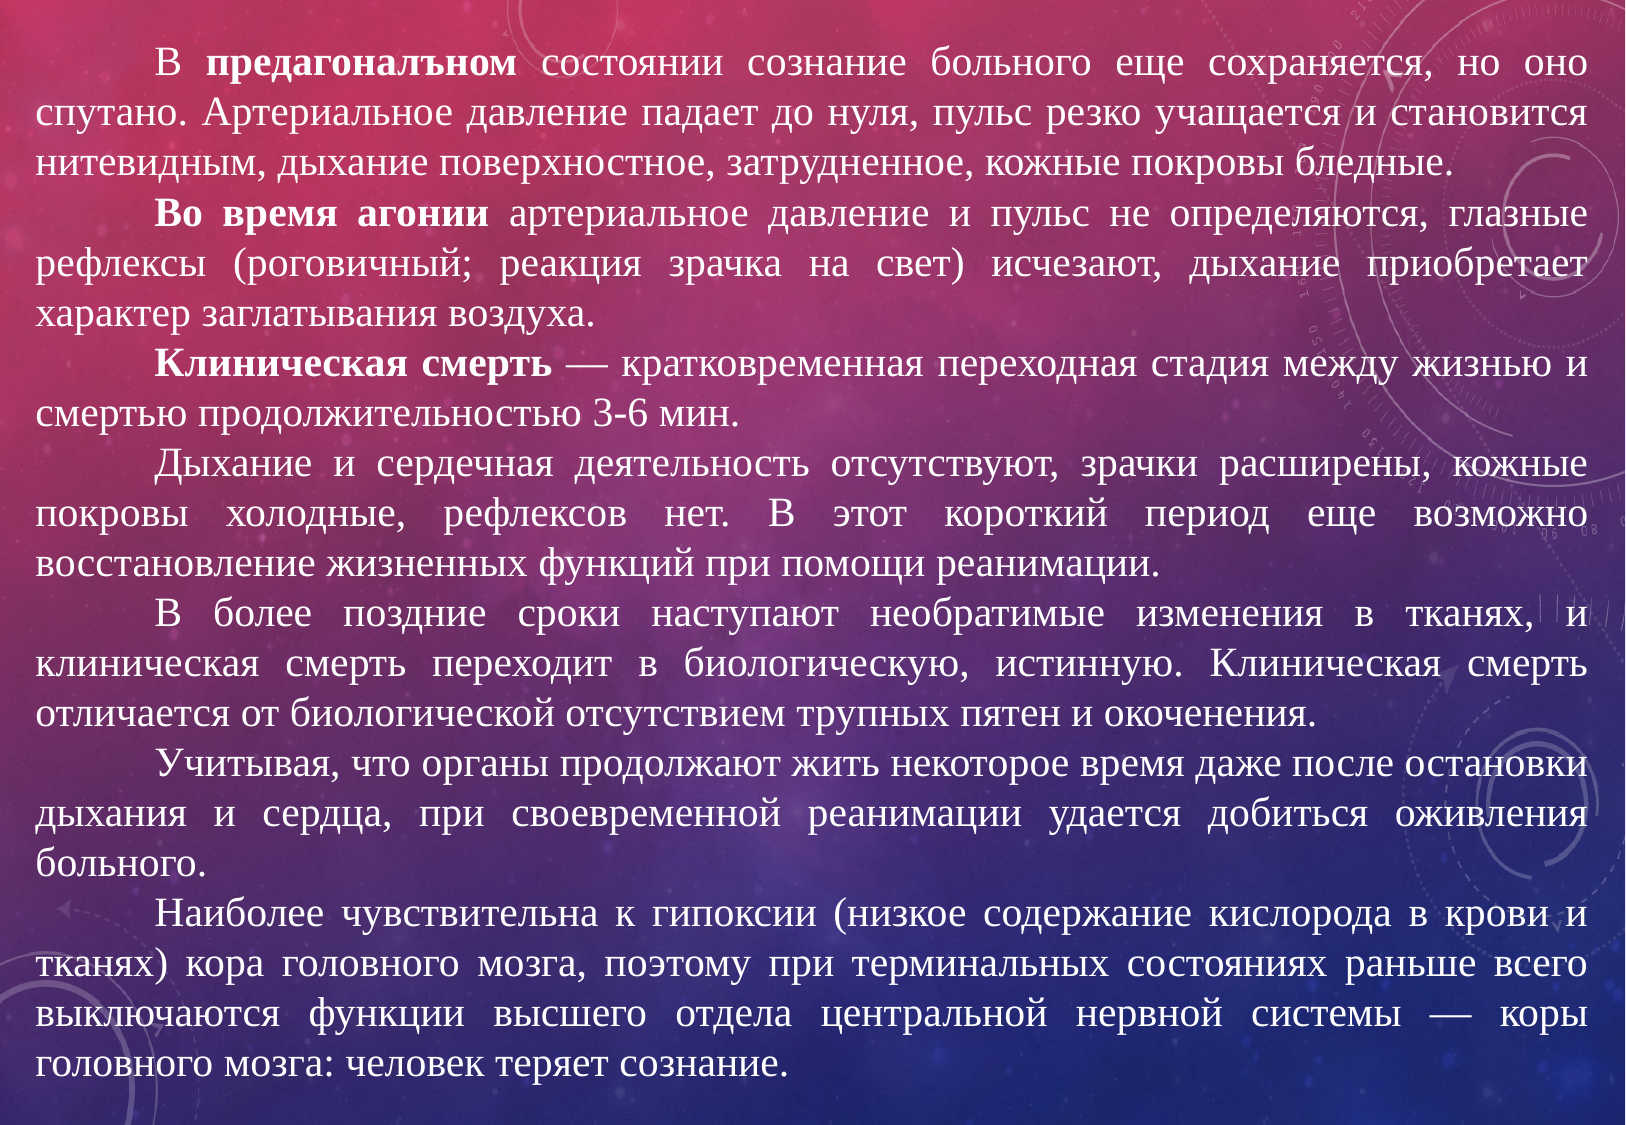

В предагоналъном состоянии сознание больного еще сохраняется, но оно спутано. Артериальное давление падает до нуля, пульс резко учащается и становится нитевидным, дыхание поверхностное, затрудненное, кожные покровы бледные.
Во время агонии артериальное давление и пульс не определяются, глазные рефлексы (роговичный; реакция зрачка на свет) исчезают, дыхание приобретает характер заглатывания воздуха.
Клиническая смерть — кратковременная переходная стадия между жизнью и смертью продолжительностью 3-6 мин.
Дыхание и сердечная деятельность отсутствуют, зрачки расширены, кожные покровы холодные, рефлексов нет. В этот короткий период еще возможно восстановление жизненных функций при помощи реанимации.
В более поздние сроки наступают необратимые изменения в тканях, и клиническая смерть переходит в биологическую, истинную. Клиническая смерть отличается от биологической отсутствием трупных пятен и окоченения.
Учитывая, что органы продолжают жить некоторое время даже после остановки дыхания и сердца, при своевременной реанимации удается добиться оживления больного.
Наиболее чувствительна к гипоксии (низкое содержание кислорода в крови и тканях) кора головного мозга, поэтому при терминальных состояниях раньше всего выключаются функции высшего отдела центральной нервной системы — коры головного мозга: человек теряет сознание.